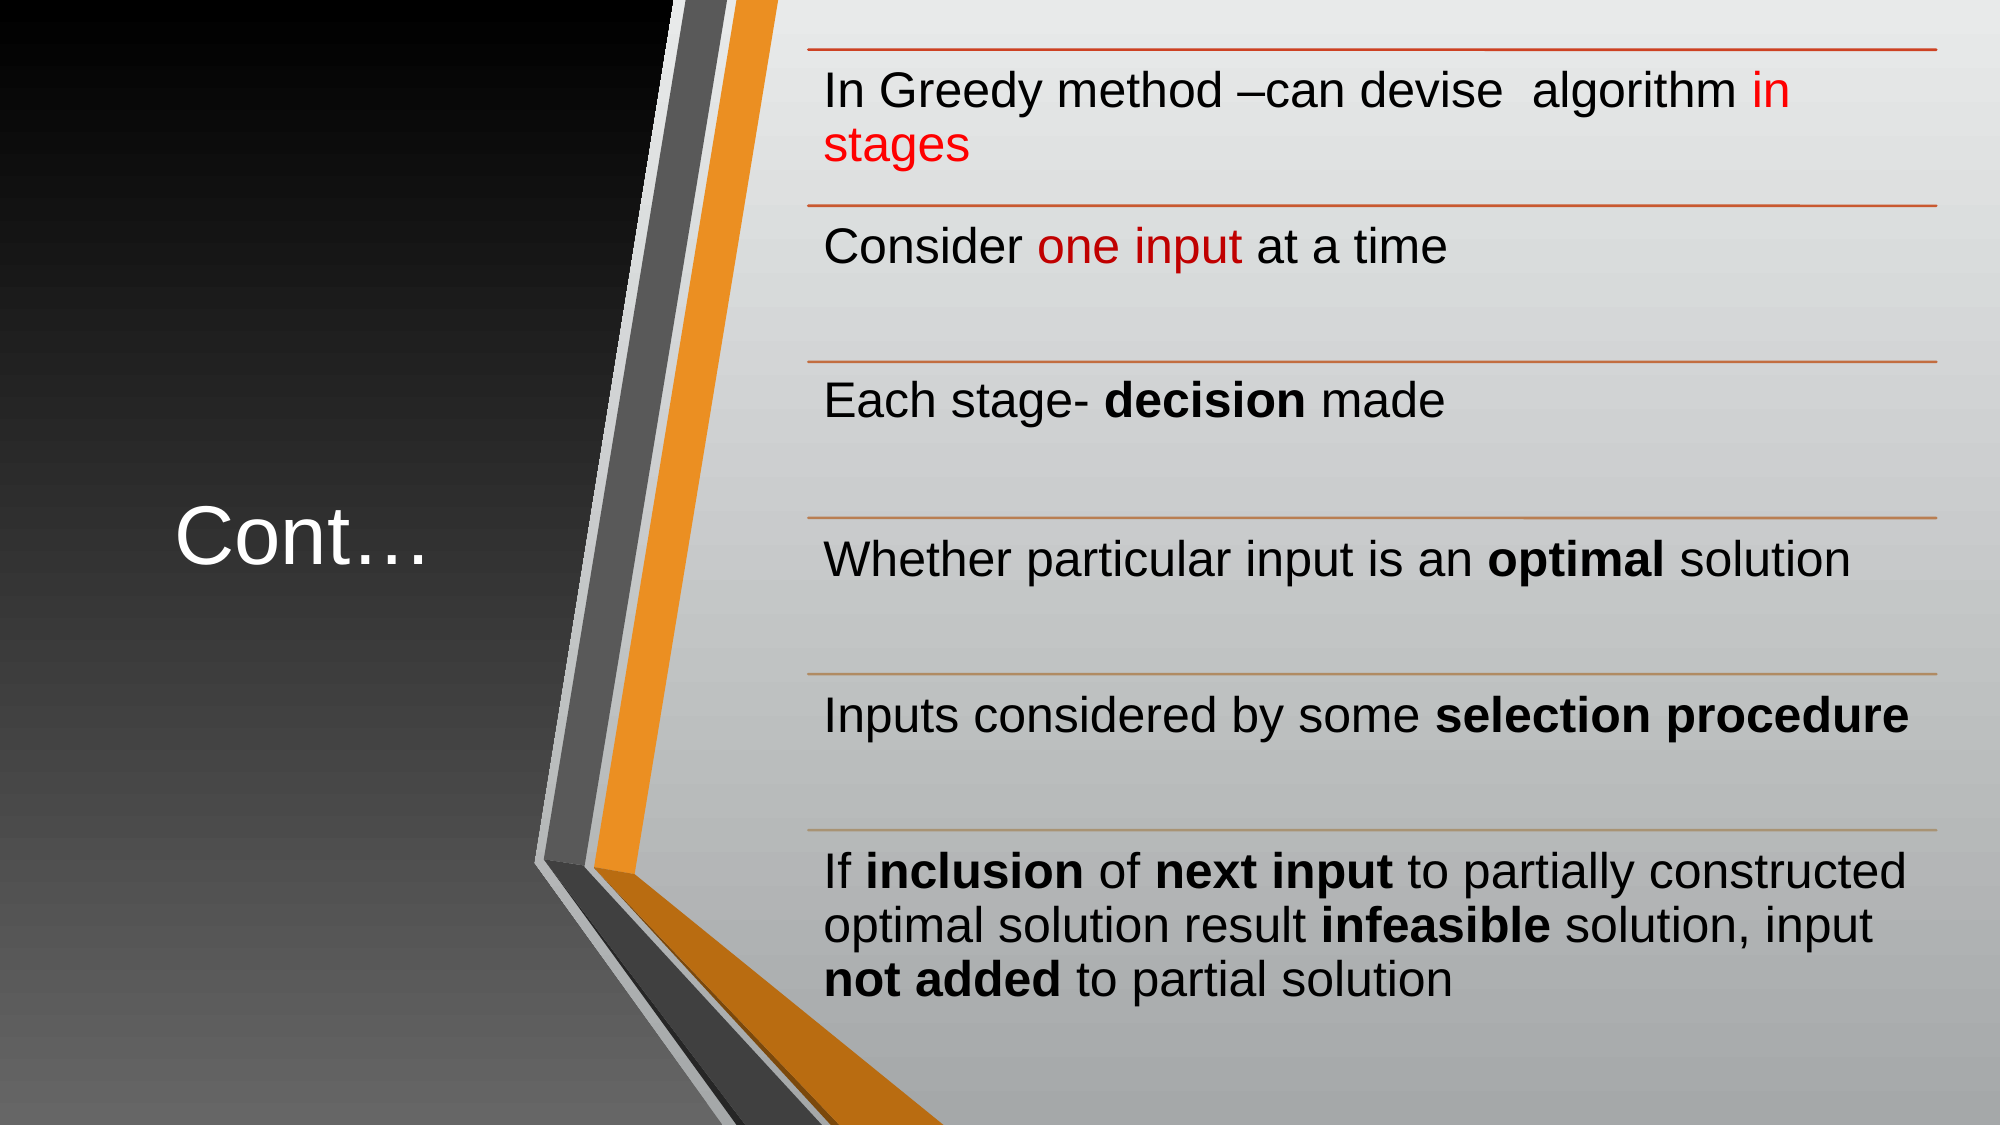

In Greedy method –can devise  algorithm in stages
Consider one input at a time
Each stage- decision made
Whether particular input is an optimal solution
Inputs considered by some selection procedure
If inclusion of next input to partially constructed optimal solution result infeasible solution, input not added to partial solution
# Cont…